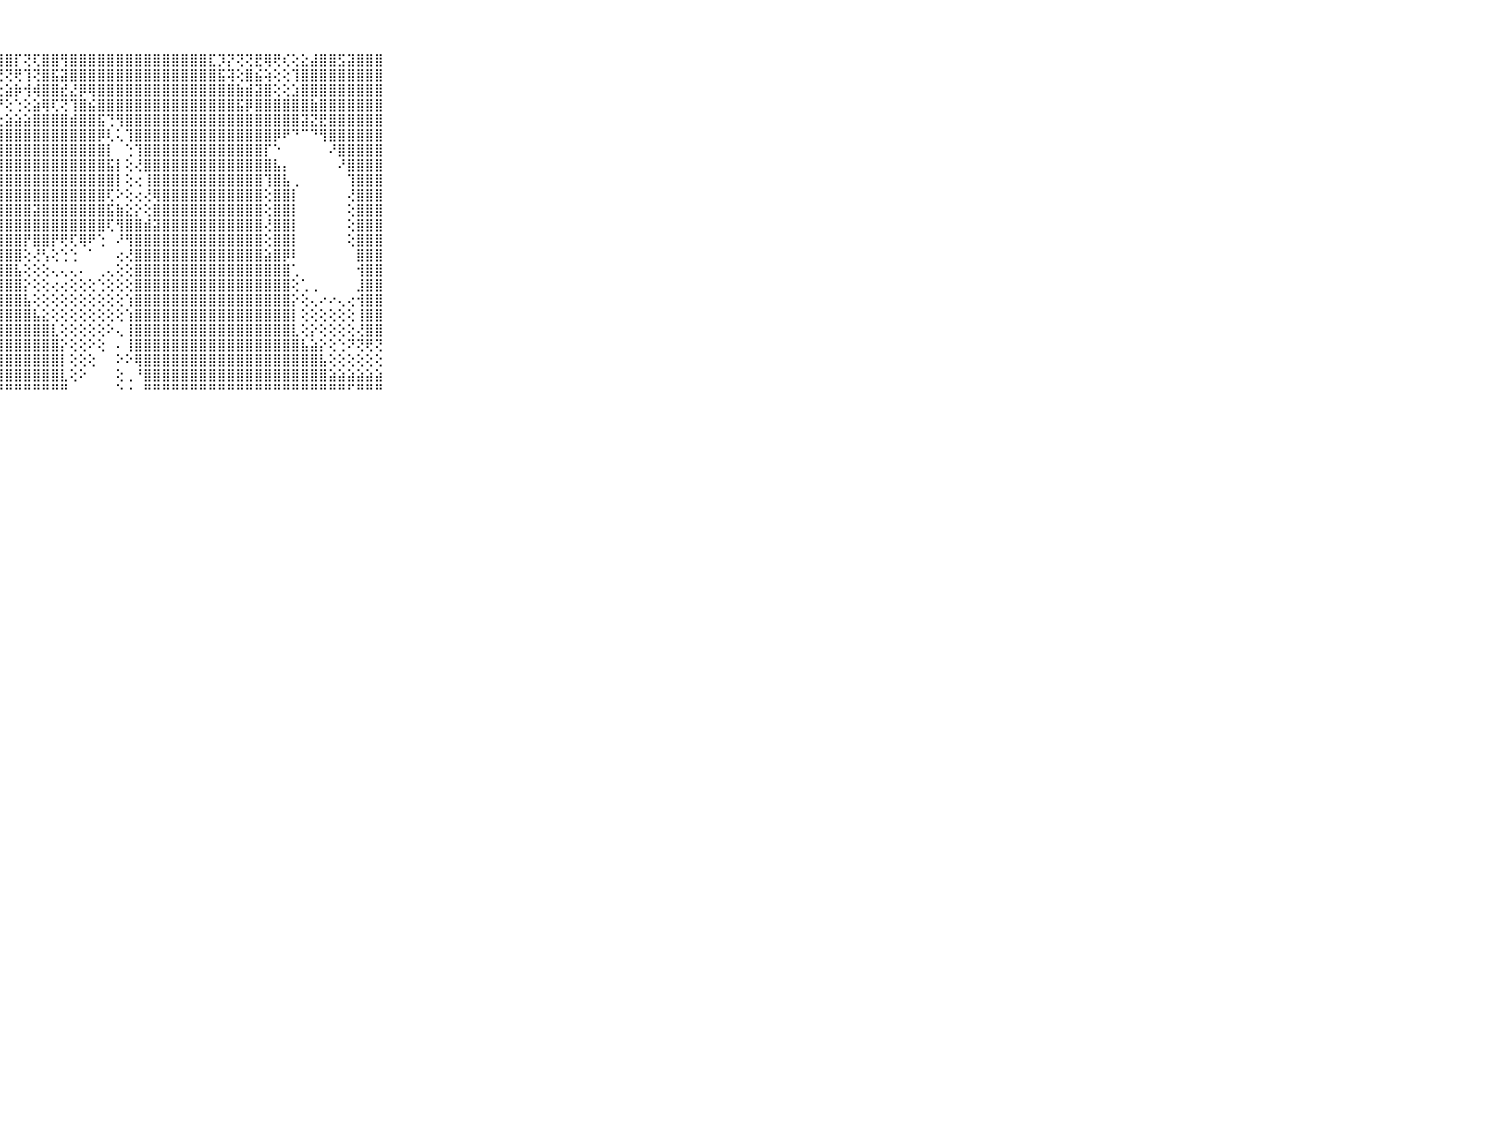

⠀⠀⠀⠀⠀⠀⠀⠀⠀⠀⠀⢕⢕⢕⢕⢕⢕⢕⢕⢕⢇⢕⢕⢕⢕⢕⢜⢹⣿⡏⢝⢏⣿⣿⢻⣿⣿⣿⣿⣿⣿⣿⣿⣿⣿⣿⣿⣿⣿⣿⣏⡹⡝⢝⢝⣟⢿⢟⢎⢕⣕⣼⣿⣿⣫⣽⣿⣿⣿⠀⠀⠀⠀⠀⠀⠀⠀⠀⠀⠀⠀
⠀⠀⠀⠀⠀⠀⠀⠀⠀⠀⠀⢕⢕⢕⢕⢕⢕⢕⢕⢕⢕⢕⢕⢳⢕⢕⢕⢜⢝⢟⢹⢝⣿⣯⣽⣿⣿⣿⣿⣿⣿⣿⣿⣿⣿⣿⣿⣿⣿⣿⣿⣯⢽⢕⣿⣮⢵⢕⢕⢹⣿⣿⣿⣿⣿⣿⣿⣿⣿⠀⠀⠀⠀⠀⠀⠀⠀⠀⠀⠀⠀
⠀⠀⠀⠀⠀⠀⠀⠀⠀⠀⠀⢕⢕⢕⢕⢕⢜⢕⢕⢕⢕⢕⢕⢕⢵⢕⢕⣕⣵⡷⢺⢾⣿⣿⣞⣜⡿⢿⣿⣿⣿⣿⣿⣿⣿⣿⣿⣿⣿⣿⣿⣿⣿⣷⣾⣽⣿⢕⢕⣱⣿⣿⣿⣿⣿⣿⣿⣿⣿⠀⠀⠀⠀⠀⠀⠀⠀⠀⠀⠀⠀
⠀⠀⠀⠀⠀⠀⠀⠀⠀⠀⠀⢱⡧⢕⢕⢕⢕⢕⢗⢕⢕⢵⢵⢕⢇⢕⢟⠙⢕⢑⢕⣵⢿⢏⢝⢹⣿⣮⣿⣿⣿⣿⣿⣿⣿⣿⣿⣿⣿⣿⣿⣿⣿⣯⡿⣿⣿⣿⣿⣿⣿⣷⣿⣿⣿⣿⣿⣿⣿⠀⠀⠀⠀⠀⠀⠀⠀⠀⠀⠀⠀
⠀⠀⠀⠀⠀⠀⠀⠀⠀⠀⠀⢕⢕⢕⡗⢗⢧⢕⢕⢕⢕⢕⢱⢕⢑⢁⢅⣔⣵⣵⣵⣿⣿⣿⣿⣾⣿⣿⣯⢙⢻⣿⣿⣿⣿⣿⣿⣿⣿⣿⣿⣿⣿⣿⣿⣿⣿⣿⣿⣿⣽⣝⣟⣿⣿⣿⣿⣿⣿⠀⠀⠀⠀⠀⠀⠀⠀⠀⠀⠀⠀
⠀⠀⠀⠀⠀⠀⠀⠀⠀⠀⠀⢕⢕⢕⢕⢗⢵⢕⢕⢕⣕⣕⡱⡕⢕⢱⣿⣿⣿⣿⣿⣿⣿⣿⣿⣿⣿⣿⡿⢇⢅⢹⣿⣿⣿⣿⣿⣿⣿⣿⣿⣿⣿⣿⣿⣿⣿⡿⠟⠙⠉⠙⢻⣿⣿⣿⣿⣿⣿⠀⠀⠀⠀⠀⠀⠀⠀⠀⠀⠀⠀
⠀⠀⠀⠀⠀⠀⠀⠀⠀⠀⠀⢕⢕⣕⣕⢕⢗⢞⢣⢜⢕⢕⢕⢱⢕⣸⣿⣿⣿⣿⣿⣿⣿⣿⣿⣿⣿⣿⣿⡇⠀⢑⢹⣿⣿⣿⣿⣿⣿⣿⣿⣿⣿⣿⣿⣿⡏⠑⠀⠀⠀⠀⠀⠜⣿⣿⣿⣿⣿⠀⠀⠀⠀⠀⠀⠀⠀⠀⠀⠀⠀
⠀⠀⠀⠀⠀⠀⠀⠀⠀⠀⠀⢕⡕⢕⢱⢵⢵⢜⣎⣼⣳⢇⣕⣗⢕⢜⣿⣿⣿⣿⣿⣿⣿⣿⣿⣿⣿⣿⣿⣯⡇⢕⢜⣿⣿⣿⣿⣿⣿⣿⣿⣿⣿⣿⣿⣿⣿⣧⡄⠀⠀⠀⠀⠀⠜⣿⣿⣿⣿⠀⠀⠀⠀⠀⠀⠀⠀⠀⠀⠀⠀
⠀⠀⠀⠀⠀⠀⠀⠀⠀⠀⠀⢜⢝⢇⢗⢗⢞⢇⢟⢕⢵⢕⣹⣵⢕⢕⢹⣿⣿⣿⣿⣿⣿⣿⣿⣿⣿⣿⣿⣿⡇⢕⢔⢸⣿⣿⣿⣿⣿⣿⣿⣿⣿⣿⣿⣿⢹⣿⣧⢀⠀⠀⠀⠀⠀⢹⣿⣿⣿⠀⠀⠀⠀⠀⠀⠀⠀⠀⠀⠀⠀
⠀⠀⠀⠀⠀⠀⠀⠀⠀⠀⠀⢕⢝⢕⢝⢜⡜⣝⣝⡝⢝⣿⣞⣝⢕⢕⢹⣿⣿⣿⣿⣿⣿⣿⣿⣿⣿⣿⣿⢏⠕⢕⢔⢜⢿⣿⣿⣿⣿⣿⣿⣿⣿⣿⣿⣿⢕⣿⣿⡇⠀⠀⠀⠀⠀⢜⣿⣿⣿⠀⠀⠀⠀⠀⠀⠀⠀⠀⠀⠀⠀
⠀⠀⠀⠀⠀⠀⠀⠀⠀⠀⠀⢕⢗⢗⢕⣣⣵⡕⢕⢵⣧⡼⣿⡿⣷⣷⣽⣿⣿⣿⣿⣽⣿⣿⣿⣿⣿⣿⣿⣯⣷⣕⡕⢕⣿⣿⣿⣿⣿⣿⣿⣿⣿⣿⣿⣿⢕⣿⣿⡇⠀⠀⠀⠀⠀⢕⣿⣿⣿⠀⠀⠀⠀⠀⠀⠀⠀⠀⠀⠀⠀
⠀⠀⠀⠀⠀⠀⠀⠀⠀⠀⠀⣜⣝⣝⣝⣝⣝⣝⣝⣝⣝⣝⣝⣝⣻⣿⣿⣿⣿⣿⣿⣿⣿⣿⣿⣿⣿⣿⣿⢏⢻⣿⣿⣾⣽⣿⣿⣿⣿⣿⣿⣿⣿⣿⣿⣿⢜⣿⣿⡇⠀⠀⠀⠀⠀⢕⣿⣿⣿⠀⠀⠀⠀⠀⠀⠀⠀⠀⠀⠀⠀
⠀⠀⠀⠀⠀⠀⠀⠀⠀⠀⠀⢱⢵⢵⢵⢵⢵⢷⣷⢟⢟⢳⣷⣷⣿⣿⣿⣿⣿⣿⡟⣿⣿⡟⢟⢏⢿⠟⢑⠀⠜⢻⣿⣿⣿⣿⣿⣿⣿⣿⣿⣿⣿⣿⣿⣿⢕⣿⣿⡇⠀⠀⠀⠀⠀⢕⣿⣿⣿⠀⠀⠀⠀⠀⠀⠀⠀⠀⠀⠀⠀
⠀⠀⠀⠀⠀⠀⠀⠀⠀⠀⠀⢕⣳⣷⣇⣹⣏⣝⣹⣿⣿⣯⢽⢽⣿⣿⣿⣿⣿⣿⢕⢜⢣⢕⢑⢑⠀⠁⠀⠀⢔⢜⣿⣿⣿⣿⣿⣿⣿⣿⣿⣿⣿⣿⣿⣿⣵⣿⡿⠇⠀⠀⠀⠀⠀⠀⣿⣿⣿⠀⠀⠀⠀⠀⠀⠀⠀⠀⠀⠀⠀
⠀⠀⠀⠀⠀⠀⠀⠀⠀⠀⠀⢸⣵⣵⣵⡵⢵⣷⣿⣿⣿⣿⣷⣗⣾⣿⣿⣿⣿⣧⢕⢕⢕⢄⢄⢄⠄⠀⢀⢄⢕⢕⣿⣿⣿⣿⣿⣿⣿⣿⣿⣿⣿⣿⣿⣿⣿⣿⣿⢁⠀⠀⠀⠀⠀⠀⢺⣿⣿⠀⠀⠀⠀⠀⠀⠀⠀⠀⠀⠀⠀
⠀⠀⠀⠀⠀⠀⠀⠀⠀⠀⠀⣗⣟⣻⣿⣽⣹⣽⣏⣻⣿⣷⣷⣷⣿⣿⣿⣿⣿⣿⡕⢕⢕⢔⢔⢕⢕⢕⢑⢕⢕⢕⣿⣿⣿⣿⣿⣿⣿⣿⣿⣿⣿⣿⣿⣿⣿⣿⣿⢕⢁⢀⠀⠀⠀⠀⣸⣿⣿⠀⠀⠀⠀⠀⠀⠀⠀⠀⠀⠀⠀
⠀⠀⠀⠀⠀⠀⠀⠀⠀⠀⠀⣿⣿⣿⣿⣿⣿⣿⣿⣿⣾⣿⣿⣿⣿⣿⣿⣿⣿⣿⣧⢕⢕⢕⢕⢕⢕⢕⢕⢕⢕⢱⣿⣿⣿⣿⣿⣿⣿⣿⣿⣿⣿⣿⣿⣿⣿⣿⣿⡕⢕⢄⠔⠔⢄⢔⢺⣿⣿⠀⠀⠀⠀⠀⠀⠀⠀⠀⠀⠀⠀
⠀⠀⠀⠀⠀⠀⠀⠀⠀⠀⠀⣿⣿⣿⣿⣿⣿⣿⣿⣿⣿⣿⣿⣿⣿⣿⣿⣿⣿⣿⣿⣧⣕⢕⢕⢕⢕⢕⢕⢕⢕⢱⣿⣿⣿⣿⣿⣿⣿⣿⣿⣿⣿⣿⣿⣿⣿⣿⣿⡇⢕⢕⢕⢕⢕⢕⢸⣿⣿⠀⠀⠀⠀⠀⠀⠀⠀⠀⠀⠀⠀
⠀⠀⠀⠀⠀⠀⠀⠀⠀⠀⠀⣿⣿⣿⣿⣿⣿⣿⣿⣿⣿⣿⣿⣿⣿⣿⣿⣿⣿⣿⣿⣿⣿⣇⢕⢕⢕⢕⢕⠕⢄⢸⣿⣿⣿⣿⣿⣿⣿⣿⣿⣿⣿⣿⣿⣿⣿⣿⣿⣇⢕⡕⢕⢕⢕⢕⢜⣿⣿⠀⠀⠀⠀⠀⠀⠀⠀⠀⠀⠀⠀
⠀⠀⠀⠀⠀⠀⠀⠀⠀⠀⠀⣿⣿⣿⣿⣿⣿⣿⣿⣿⣿⣿⣿⣿⣿⣿⣿⣿⣿⣿⣿⣿⣿⣿⡕⢕⢕⠕⢕⠀⠄⢸⣿⣿⣿⣿⣿⣿⣿⣿⣿⣿⣿⣿⣿⣿⣿⣿⣿⣿⣧⣵⡕⢕⢑⠝⢝⢟⢝⠀⠀⠀⠀⠀⠀⠀⠀⠀⠀⠀⠀
⠀⠀⠀⠀⠀⠀⠀⠀⠀⠀⠀⣿⣿⣿⣿⣿⣿⣿⣿⣿⣿⣿⣿⣿⣿⣿⣿⣿⣿⣿⣿⣿⣿⣿⡇⢕⢕⢕⠀⠀⠕⠕⢿⣿⣿⣿⣿⣿⣿⣿⣿⣿⣿⣿⣿⣿⣿⣿⣿⣿⣿⣿⣧⢕⢕⢕⢕⢕⢕⠀⠀⠀⠀⠀⠀⠀⠀⠀⠀⠀⠀
⠀⠀⠀⠀⠀⠀⠀⠀⠀⠀⠀⣿⣿⣿⣿⣿⣿⣿⣿⣿⣿⣿⣿⣿⣿⣿⣿⣿⣿⣿⣿⣿⣿⣿⣇⢕⠕⠀⠀⠀⢕⢀⠘⣿⣿⣿⣿⣿⣿⣿⣿⣿⣿⣿⣿⣿⣿⣿⣿⣿⣿⣿⣿⣵⣵⣵⣵⣵⣵⠀⠀⠀⠀⠀⠀⠀⠀⠀⠀⠀⠀
⠀⠀⠀⠀⠀⠀⠀⠀⠀⠀⠀⠛⠛⠛⠛⠛⠛⠛⠛⠛⠛⠛⠛⠛⠛⠛⠛⠛⠛⠛⠛⠛⠛⠛⠛⠀⠀⠀⠀⠀⠑⠐⠀⠛⠛⠛⠛⠛⠛⠛⠛⠛⠛⠛⠛⠛⠛⠛⠛⠛⠛⠛⠛⠛⠛⠋⠛⠛⠛⠀⠀⠀⠀⠀⠀⠀⠀⠀⠀⠀⠀